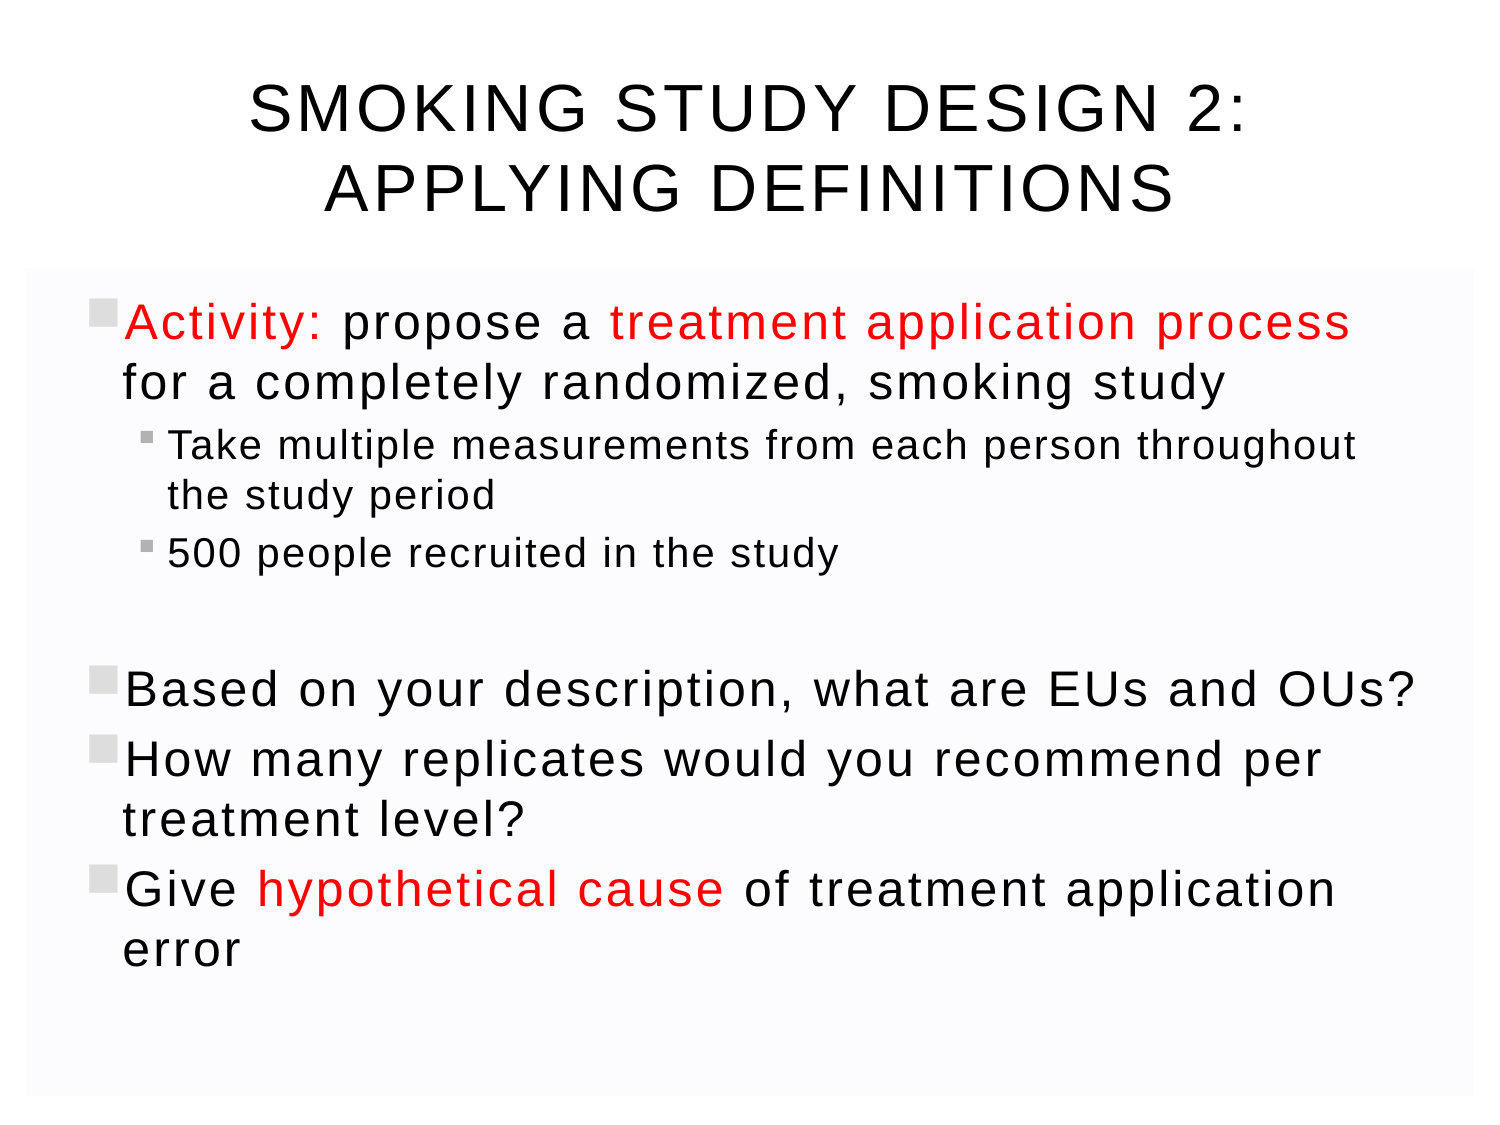

# Smoking Study Design 2: Applying Definitions
Activity: propose a treatment application process for a completely randomized, smoking study
Take multiple measurements from each person throughout the study period
500 people recruited in the study

Based on your description, what are EUs and OUs?
How many replicates would you recommend per treatment level?
Give hypothetical cause of treatment application error